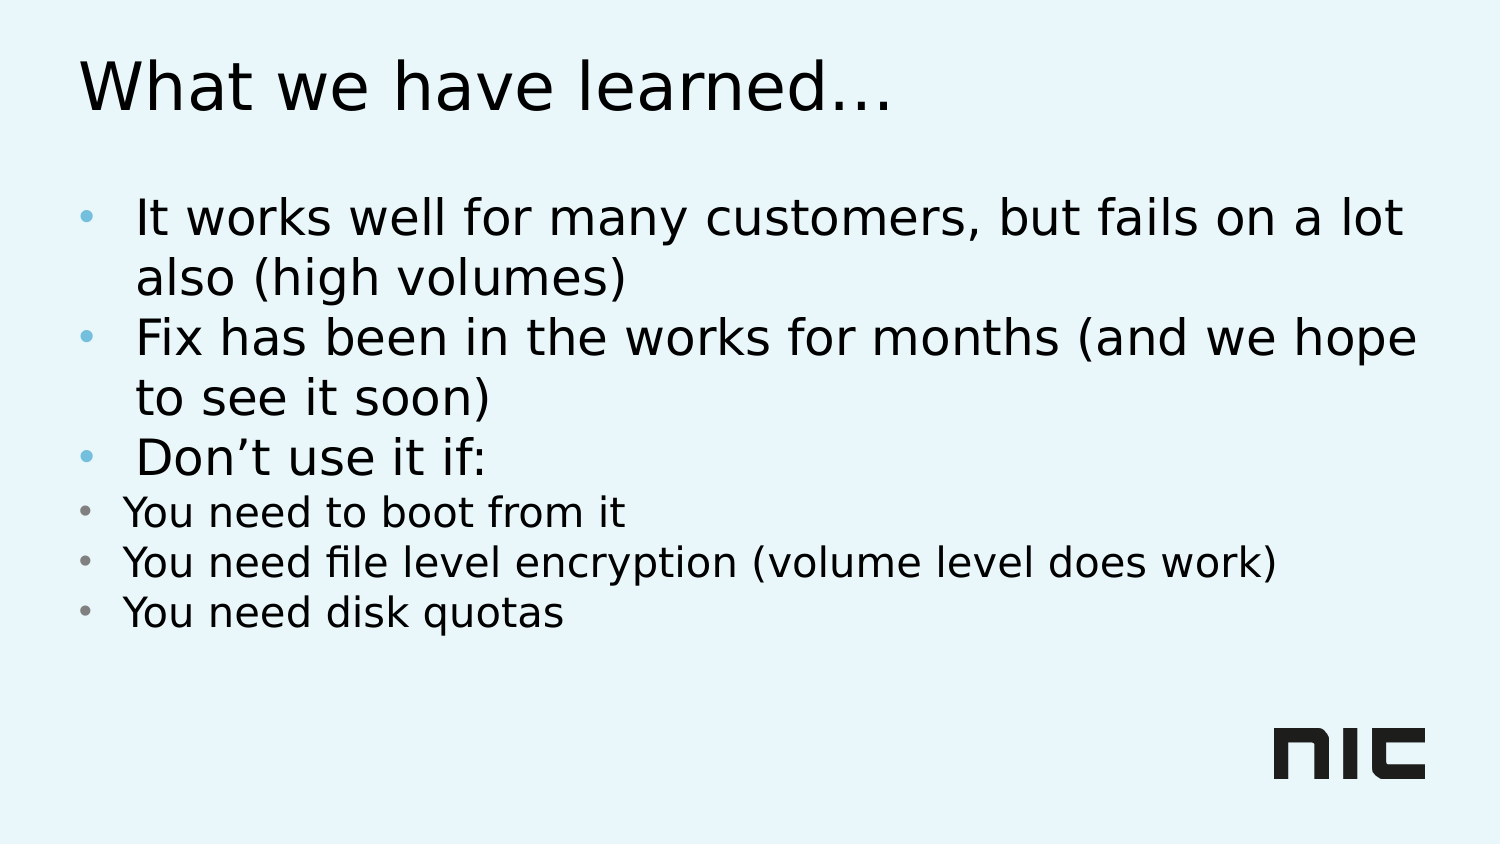

# What we have learned…
It works well for many customers, but fails on a lot also (high volumes)
Fix has been in the works for months (and we hope to see it soon)
Don’t use it if:
You need to boot from it
You need file level encryption (volume level does work)
You need disk quotas